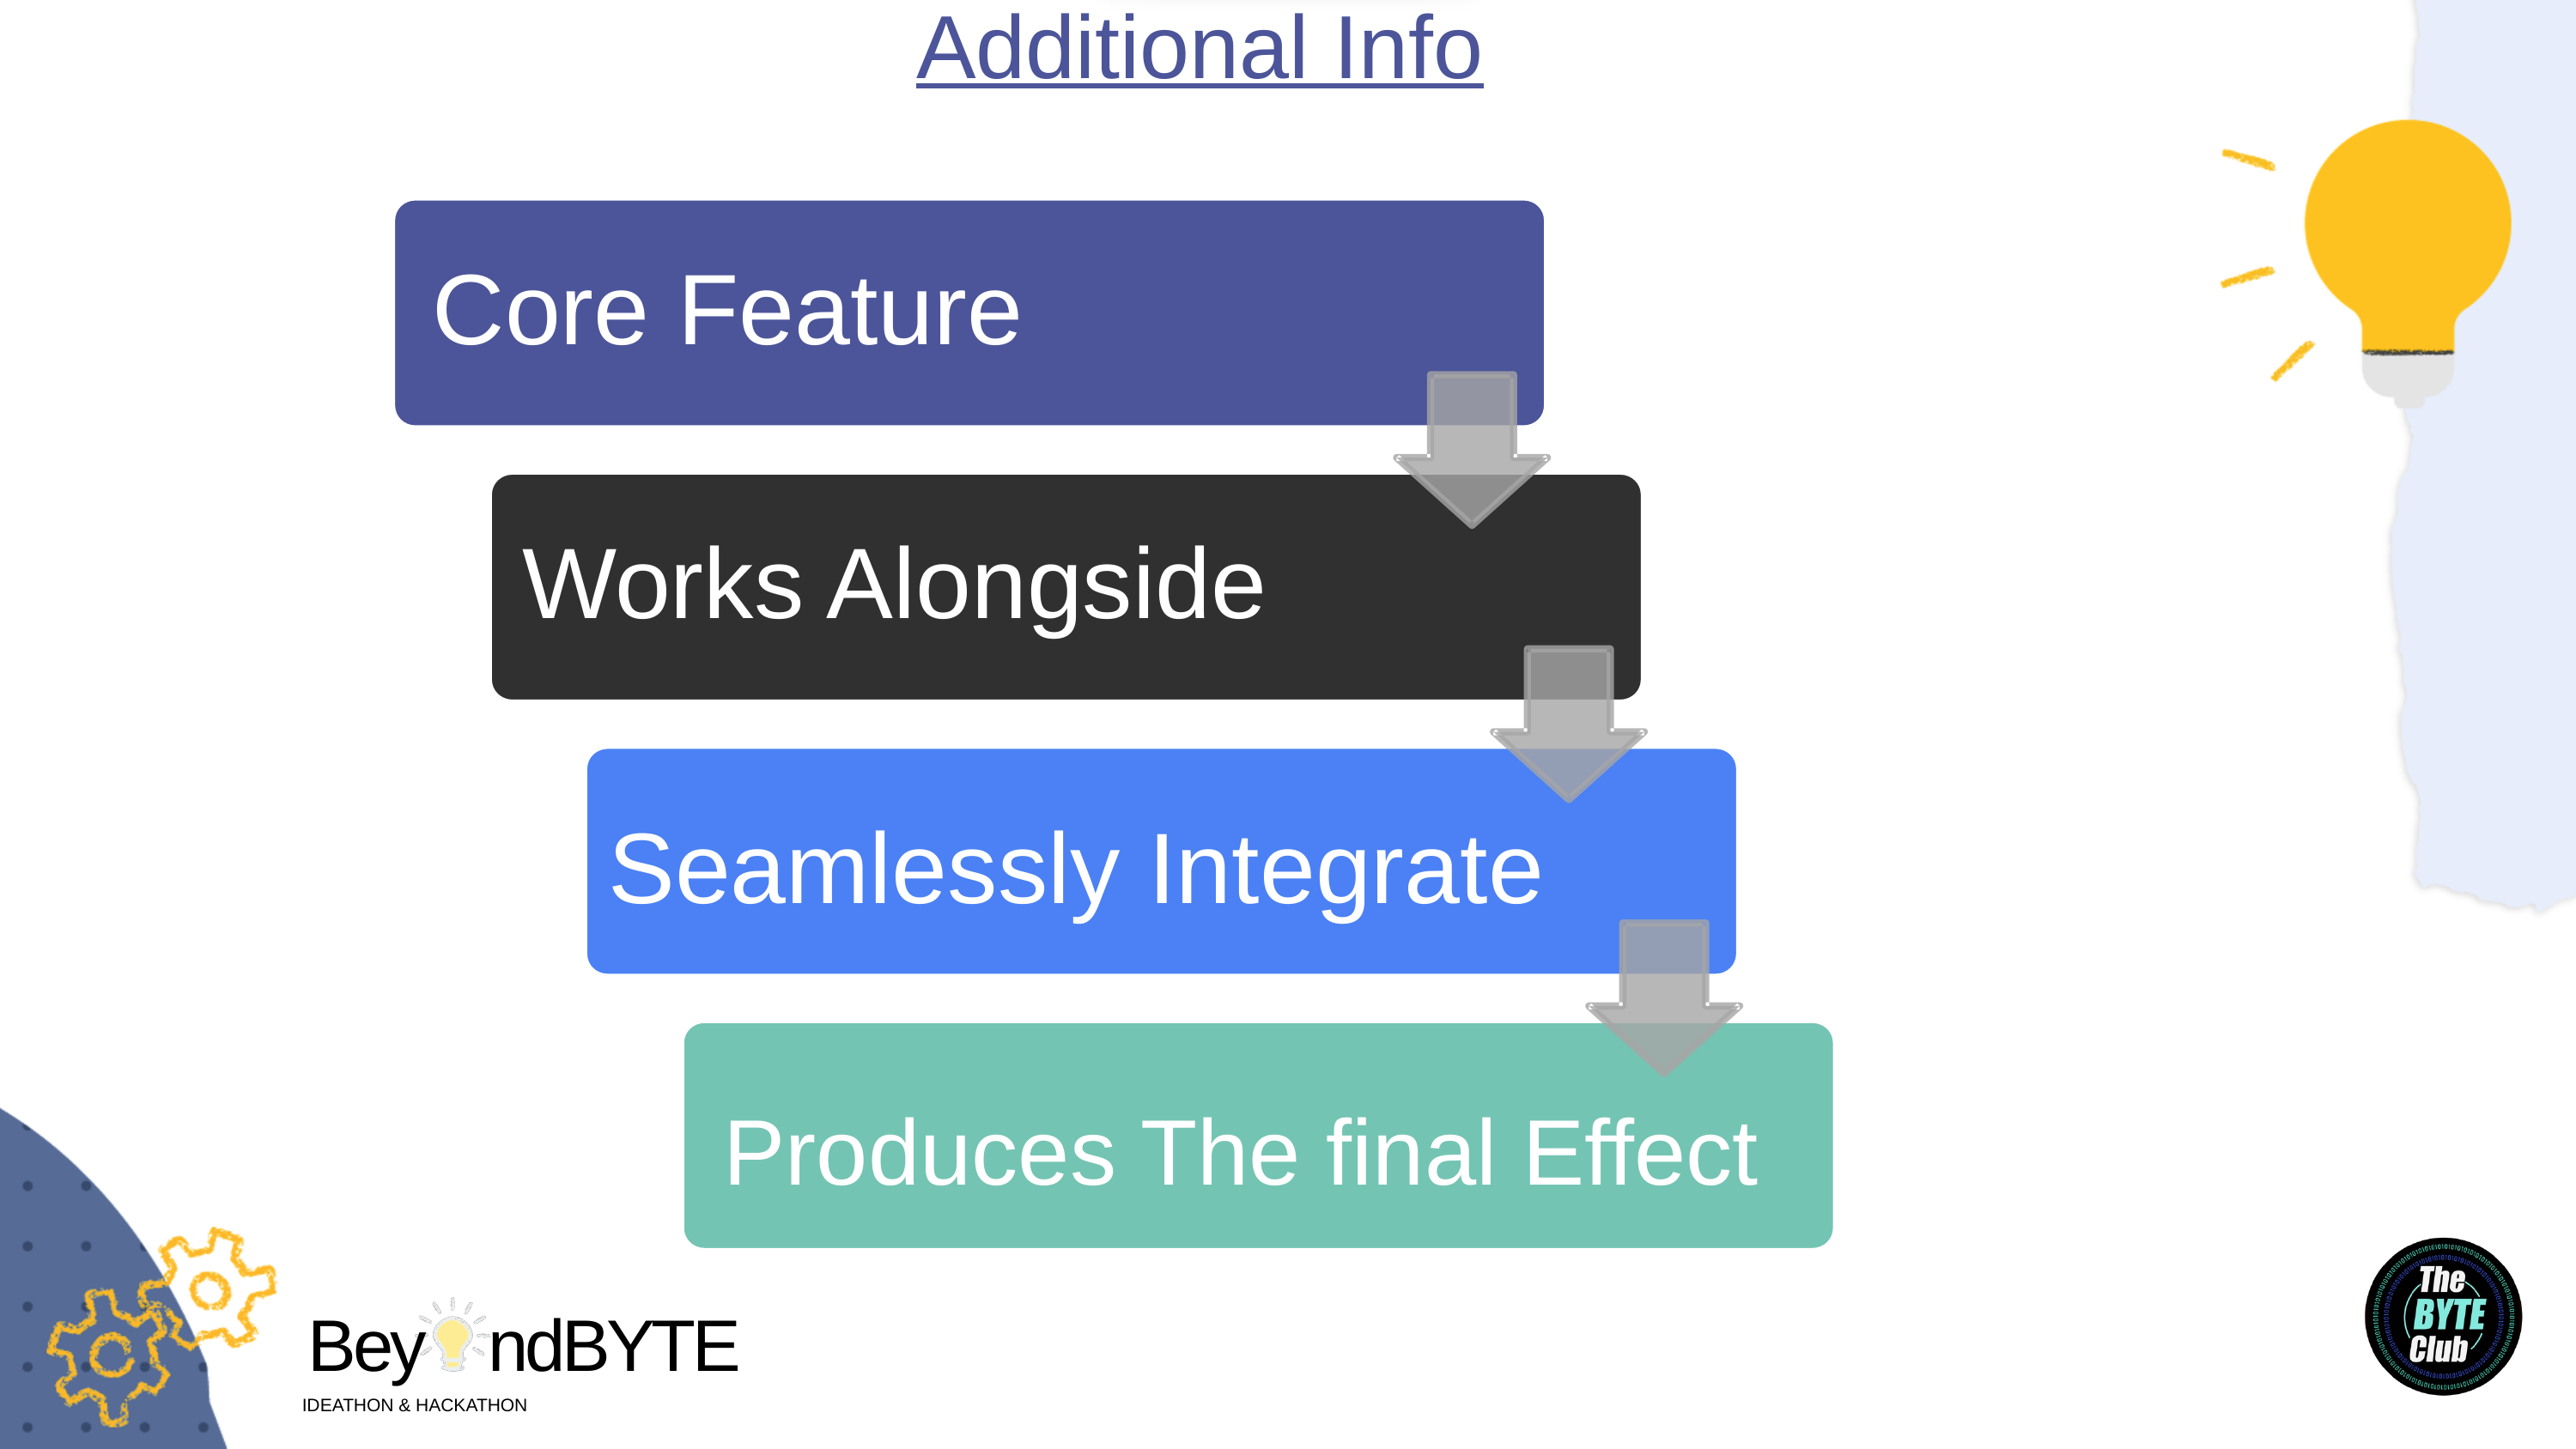

Additional Info

Core Feature

Works Alongside

Seamlessly Integrate

Produces The final Effect

ndBYTE
Bey

IDEATHON & HACKATHON